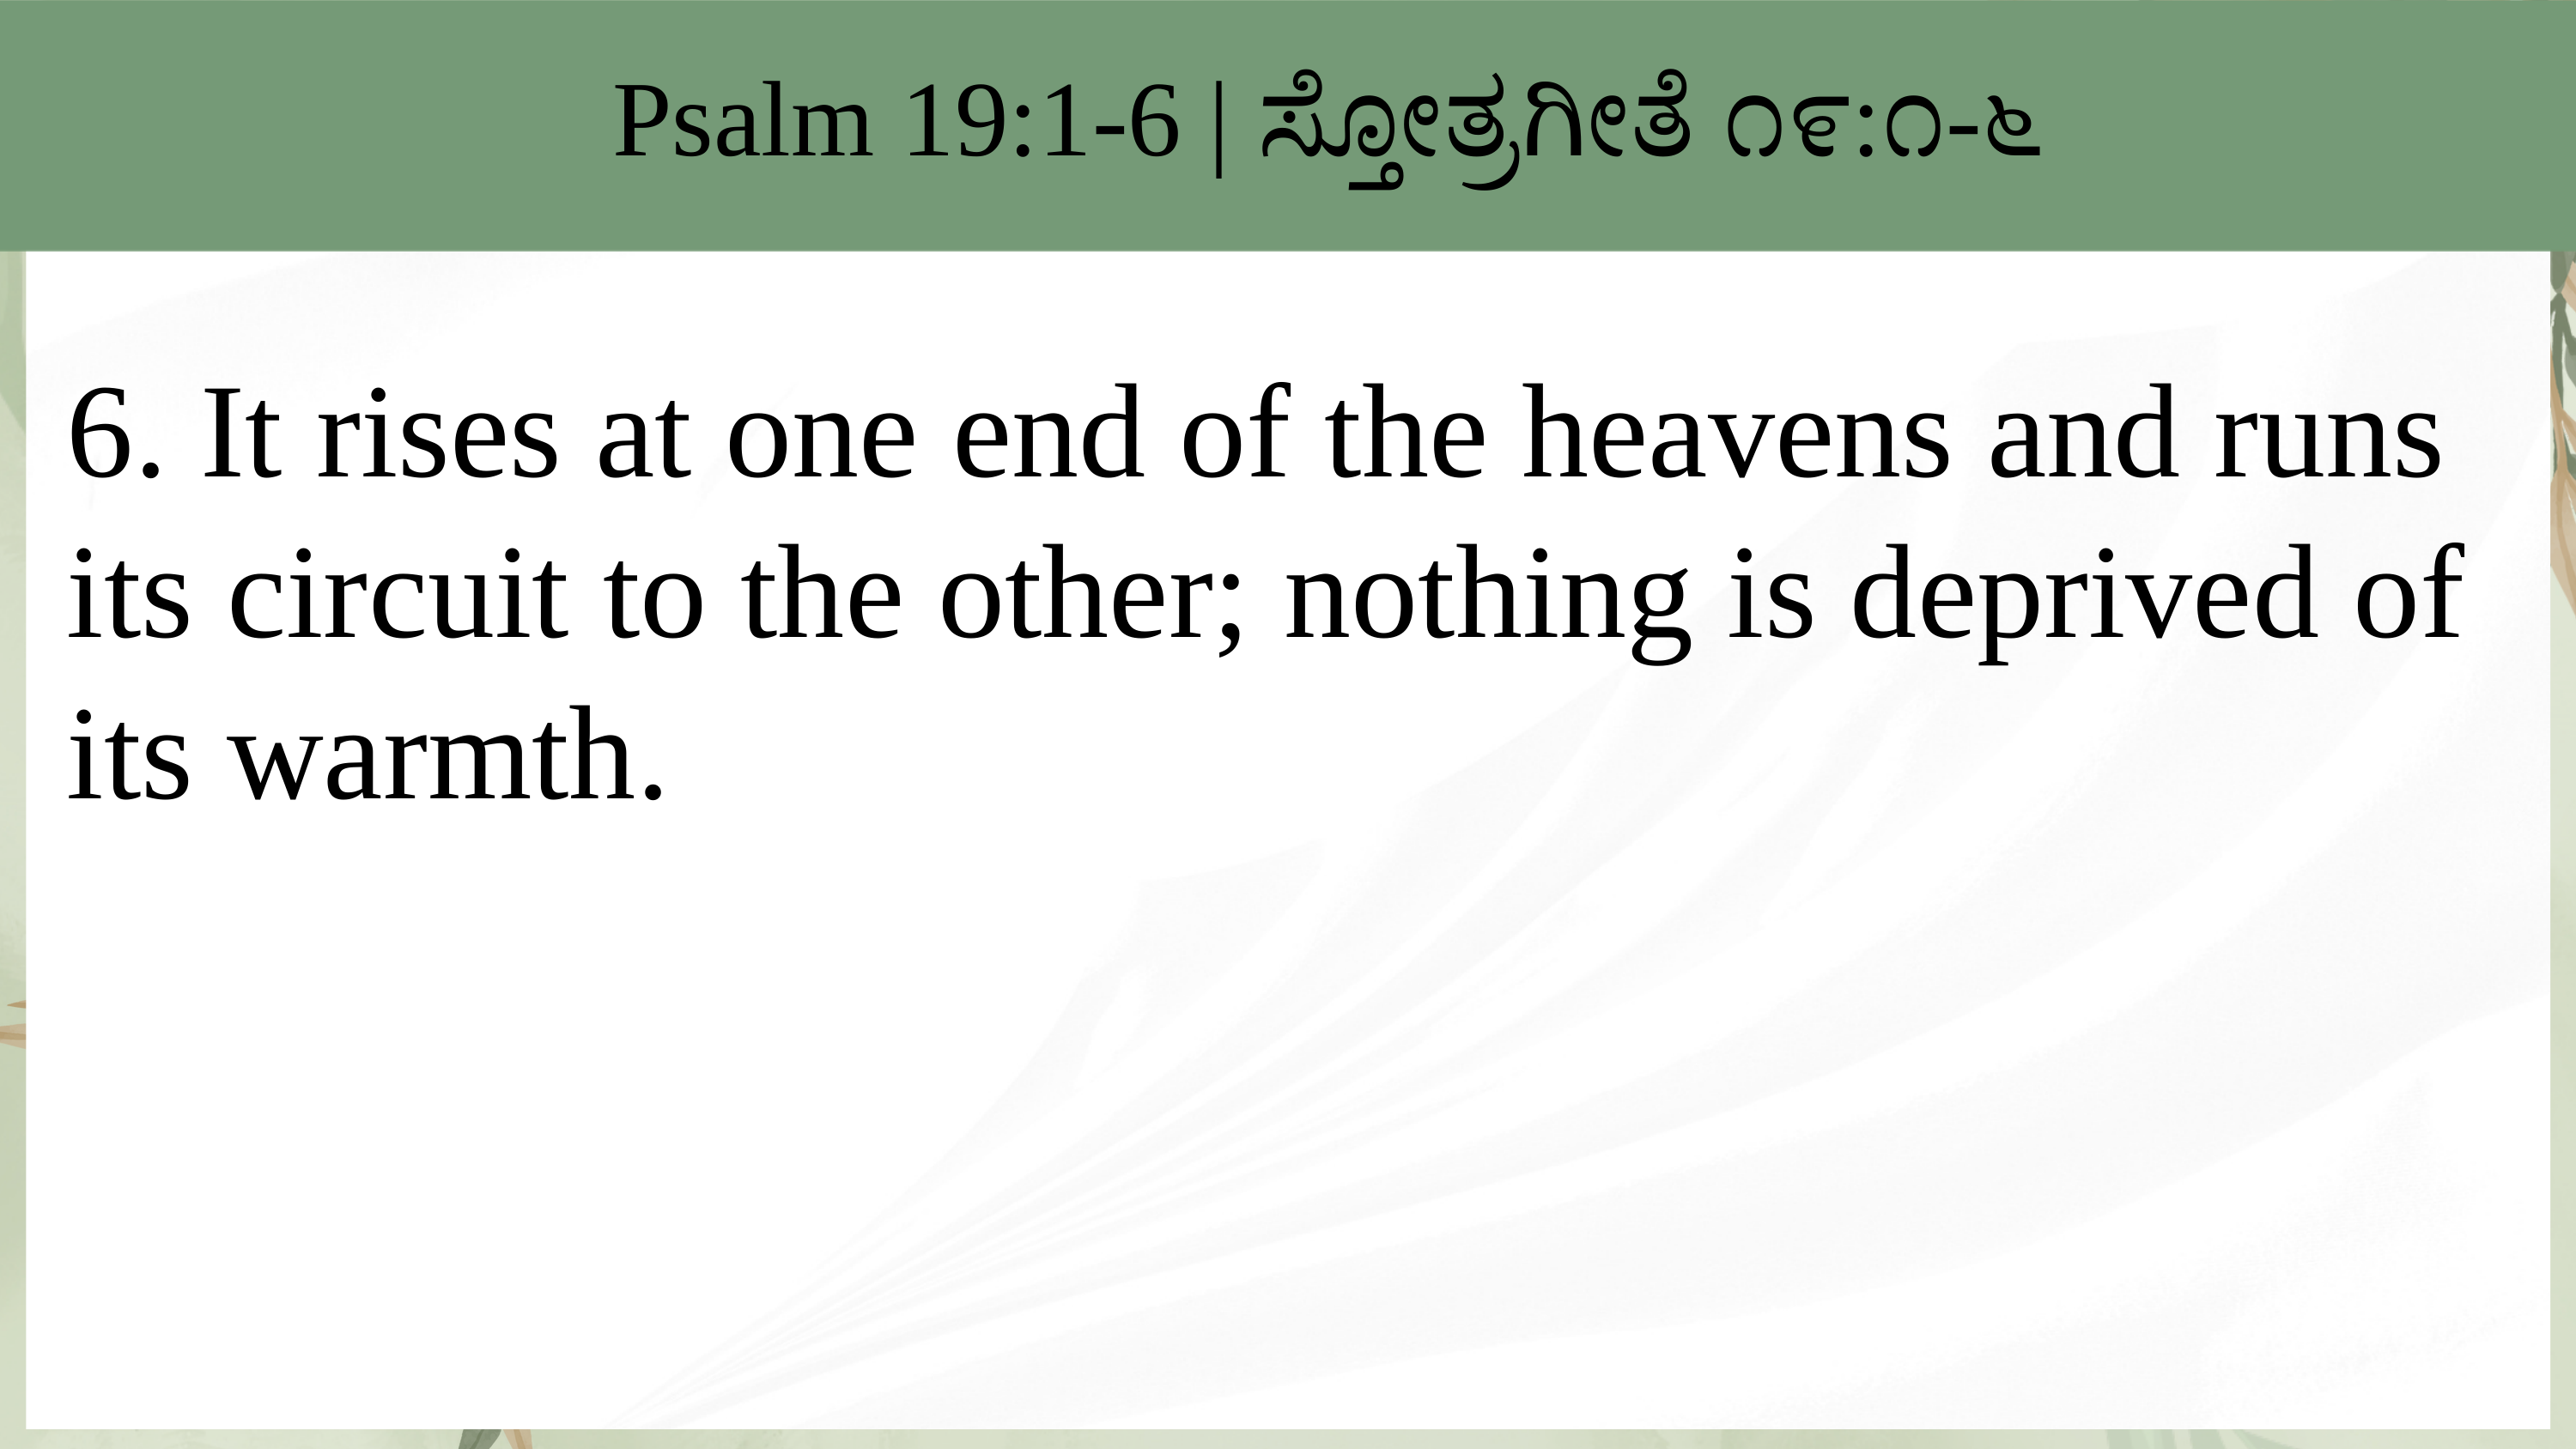

Psalm 19:1-6 | ಸ್ತೋತ್ರಗೀತೆ ೧೯:೧-೬
6. It rises at one end of the heavens and runs its circuit to the other; nothing is deprived of its warmth.